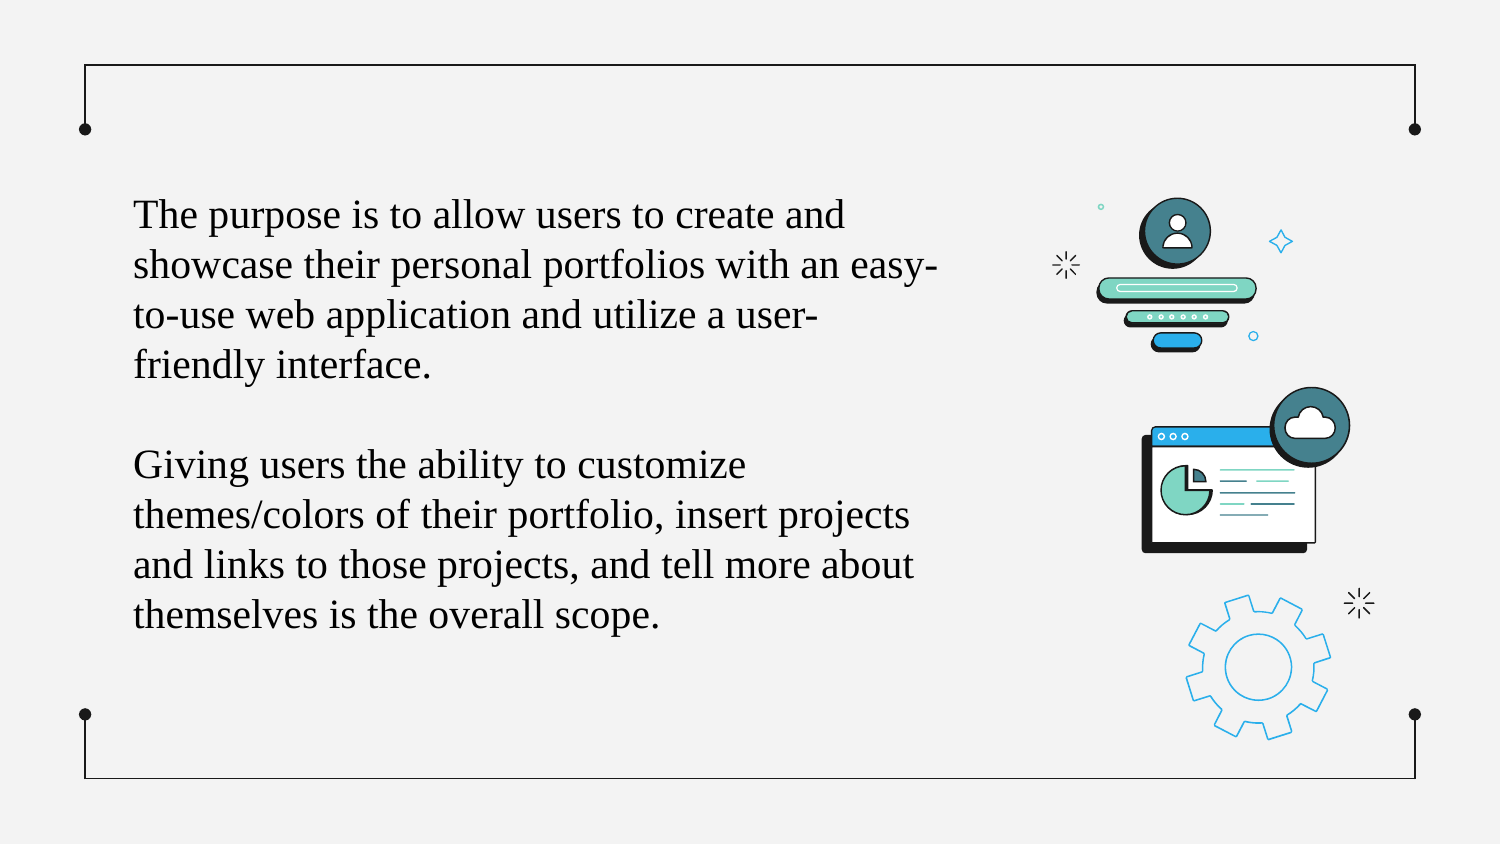

The purpose is to allow users to create and showcase their personal portfolios with an easy-to-use web application and utilize a user-friendly interface.

Giving users the ability to customize themes/colors of their portfolio, insert projects and links to those projects, and tell more about themselves is the overall scope.